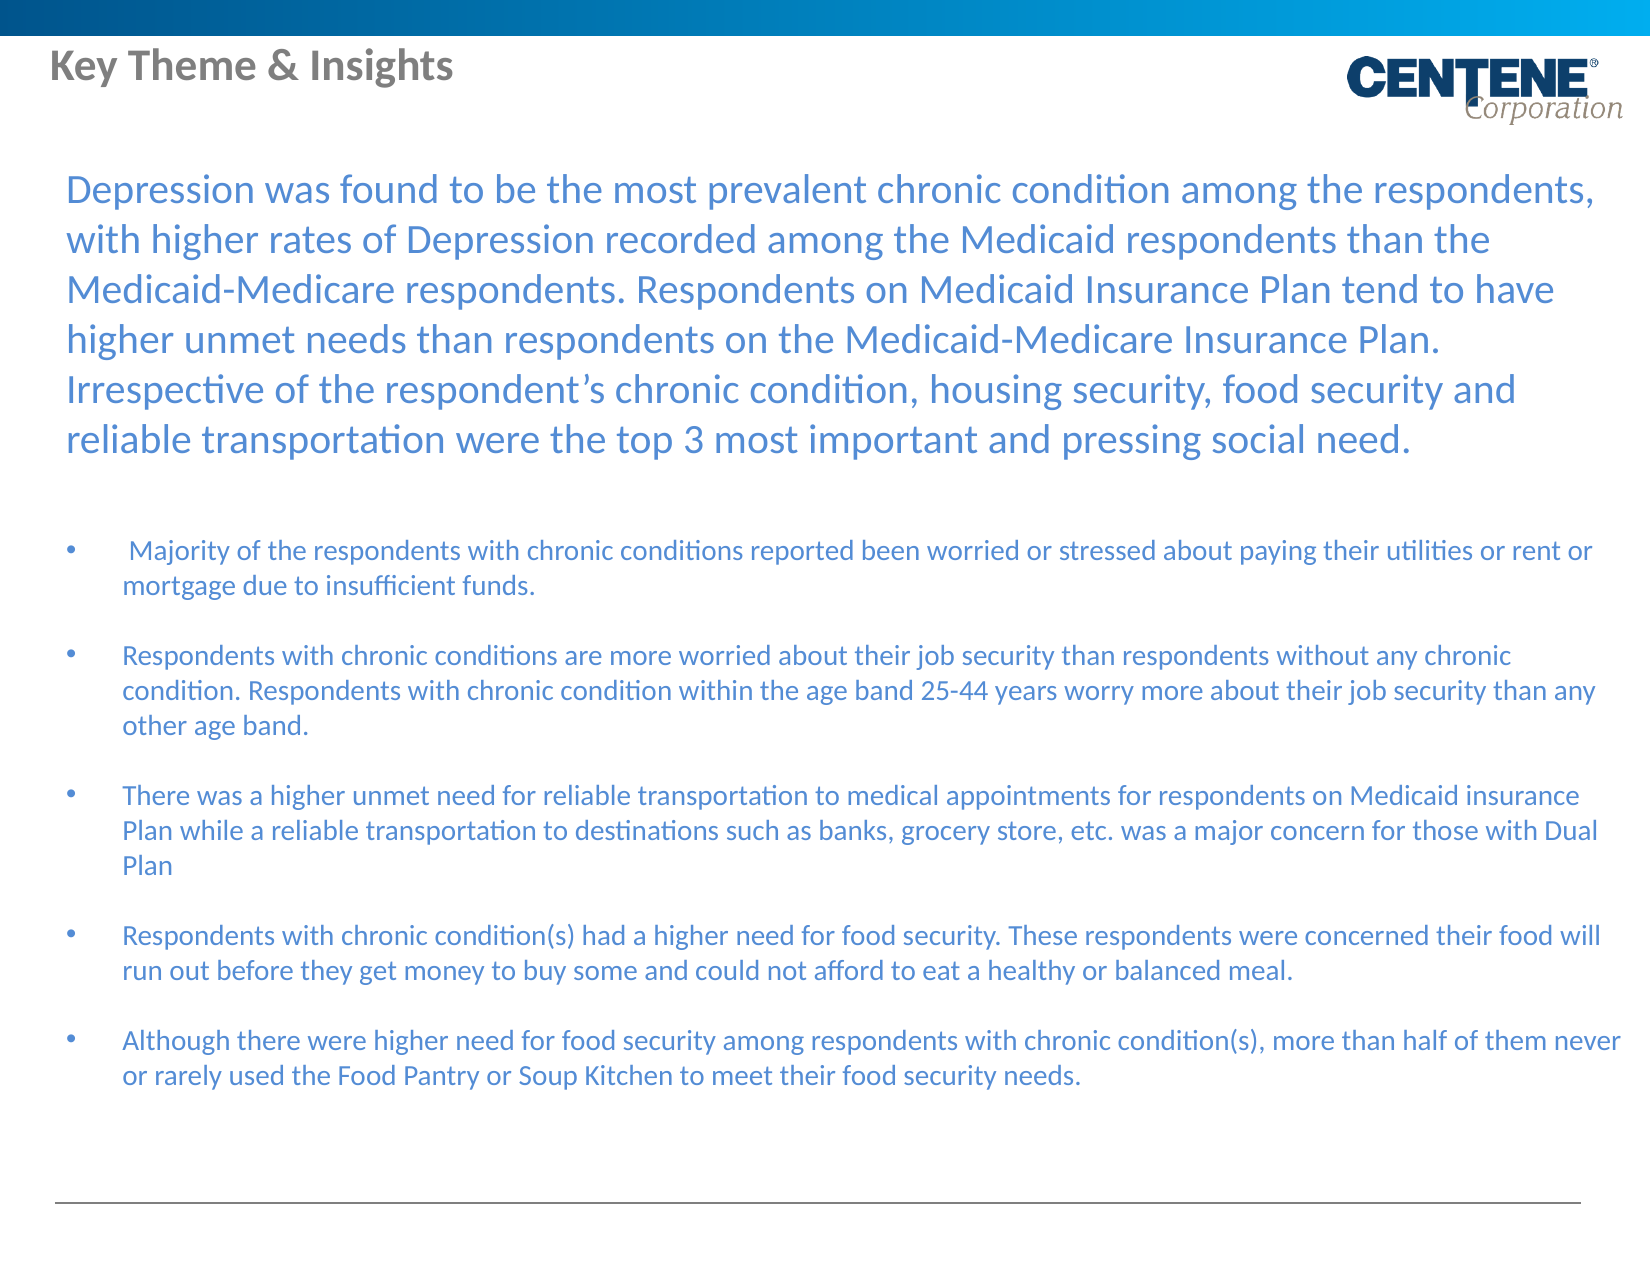

Key Theme & Insights
Depression was found to be the most prevalent chronic condition among the respondents, with higher rates of Depression recorded among the Medicaid respondents than the Medicaid-Medicare respondents. Respondents on Medicaid Insurance Plan tend to have higher unmet needs than respondents on the Medicaid-Medicare Insurance Plan. Irrespective of the respondent’s chronic condition, housing security, food security and reliable transportation were the top 3 most important and pressing social need.

 Majority of the respondents with chronic conditions reported been worried or stressed about paying their utilities or rent or mortgage due to insufficient funds.

Respondents with chronic conditions are more worried about their job security than respondents without any chronic condition. Respondents with chronic condition within the age band 25-44 years worry more about their job security than any other age band.

There was a higher unmet need for reliable transportation to medical appointments for respondents on Medicaid insurance Plan while a reliable transportation to destinations such as banks, grocery store, etc. was a major concern for those with Dual Plan

Respondents with chronic condition(s) had a higher need for food security. These respondents were concerned their food will run out before they get money to buy some and could not afford to eat a healthy or balanced meal.

Although there were higher need for food security among respondents with chronic condition(s), more than half of them never or rarely used the Food Pantry or Soup Kitchen to meet their food security needs.